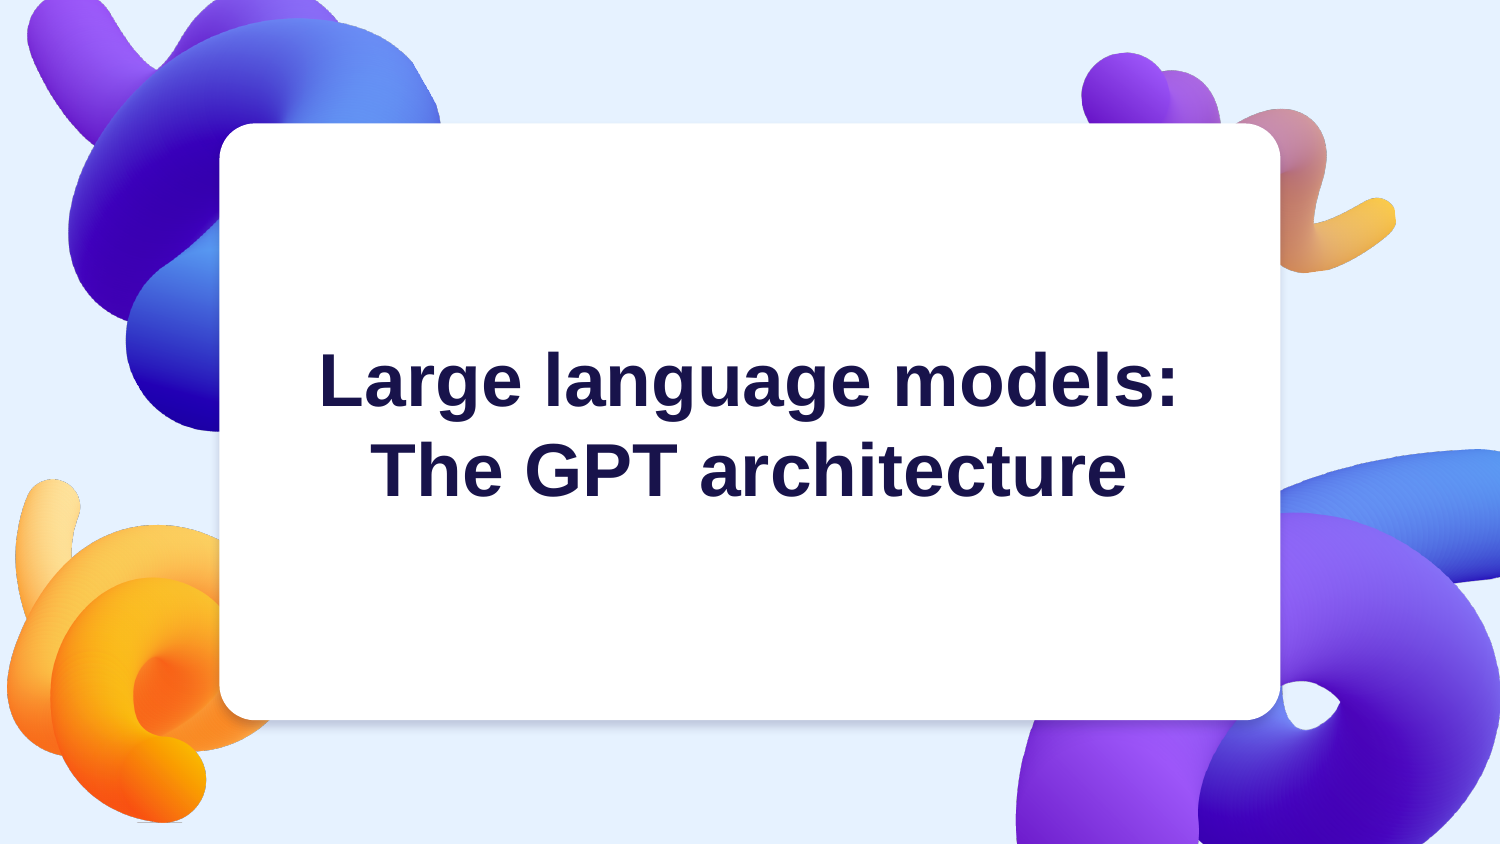

# Large language models: The GPT architecture